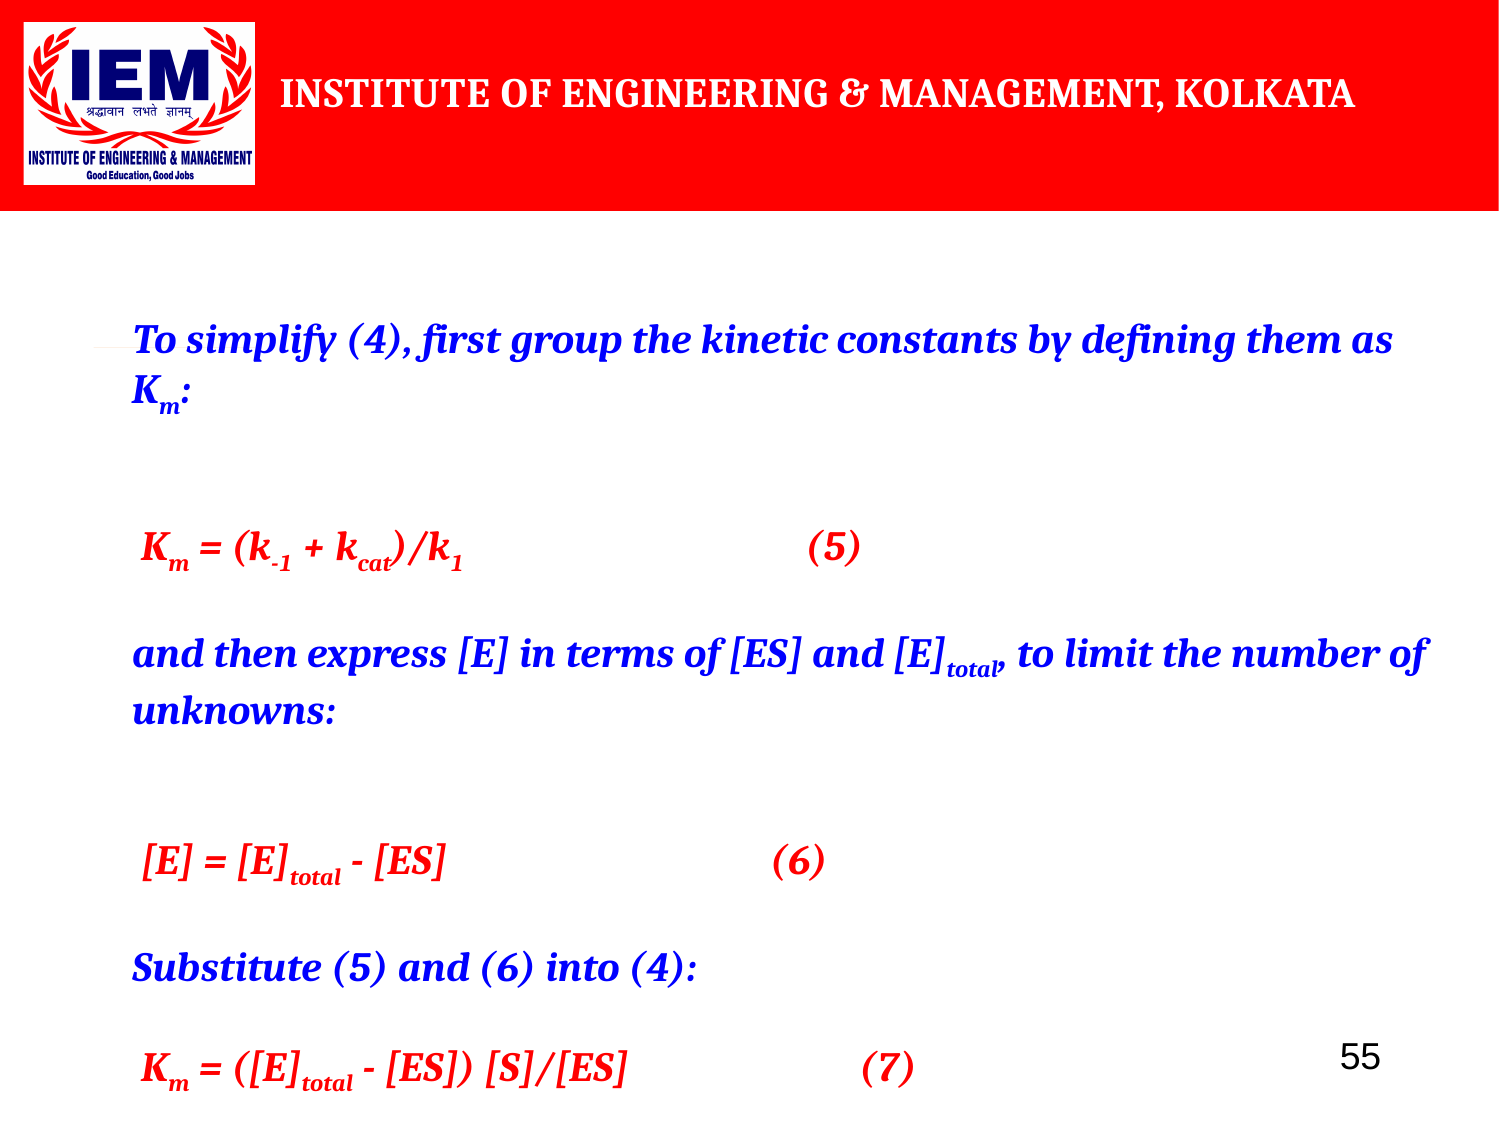

To simplify (4), first group the kinetic constants by defining them as Km:

 Km = (k-1 + kcat)/k1                                     (5)

and then express [E] in terms of [ES] and [E]total, to limit the number of unknowns:

 [E] = [E]total - [ES]                                   (6)

Substitute (5) and (6) into (4):

 Km = ([E]total - [ES]) [S]/[ES]                         (7)